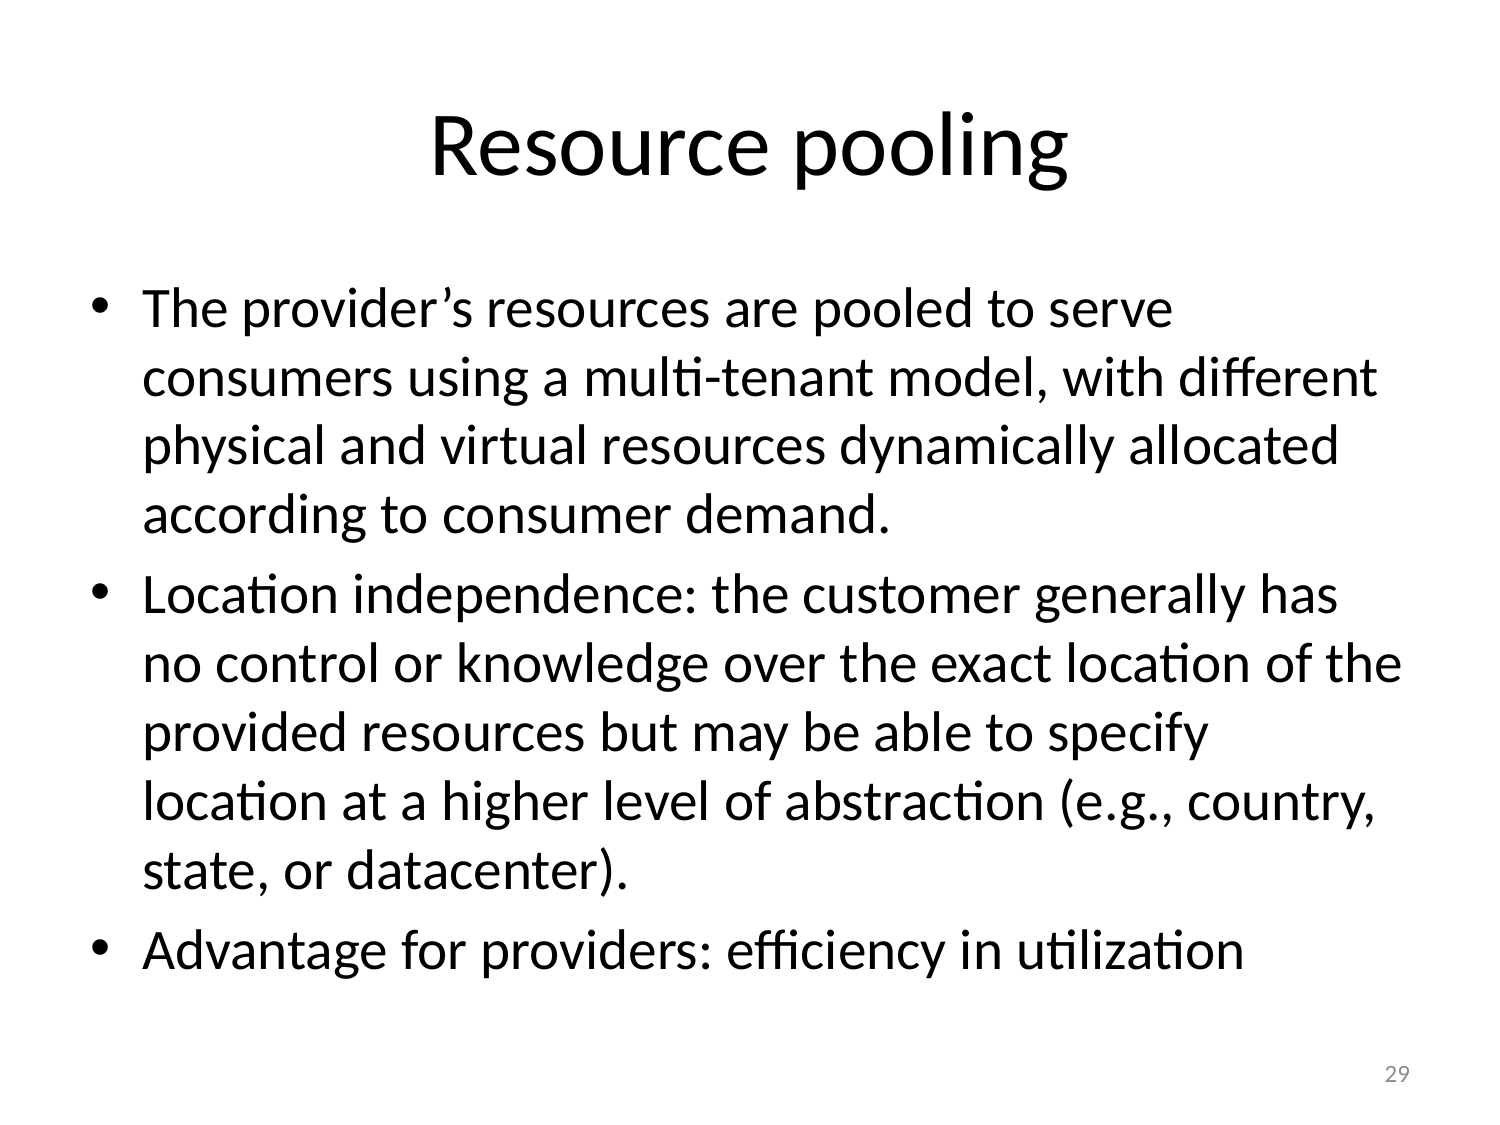

# Resource pooling
The provider’s resources are pooled to serve consumers using a multi-tenant model, with different physical and virtual resources dynamically allocated according to consumer demand.
Location independence: the customer generally has no control or knowledge over the exact location of the provided resources but may be able to specify location at a higher level of abstraction (e.g., country, state, or datacenter).
Advantage for providers: efficiency in utilization
29